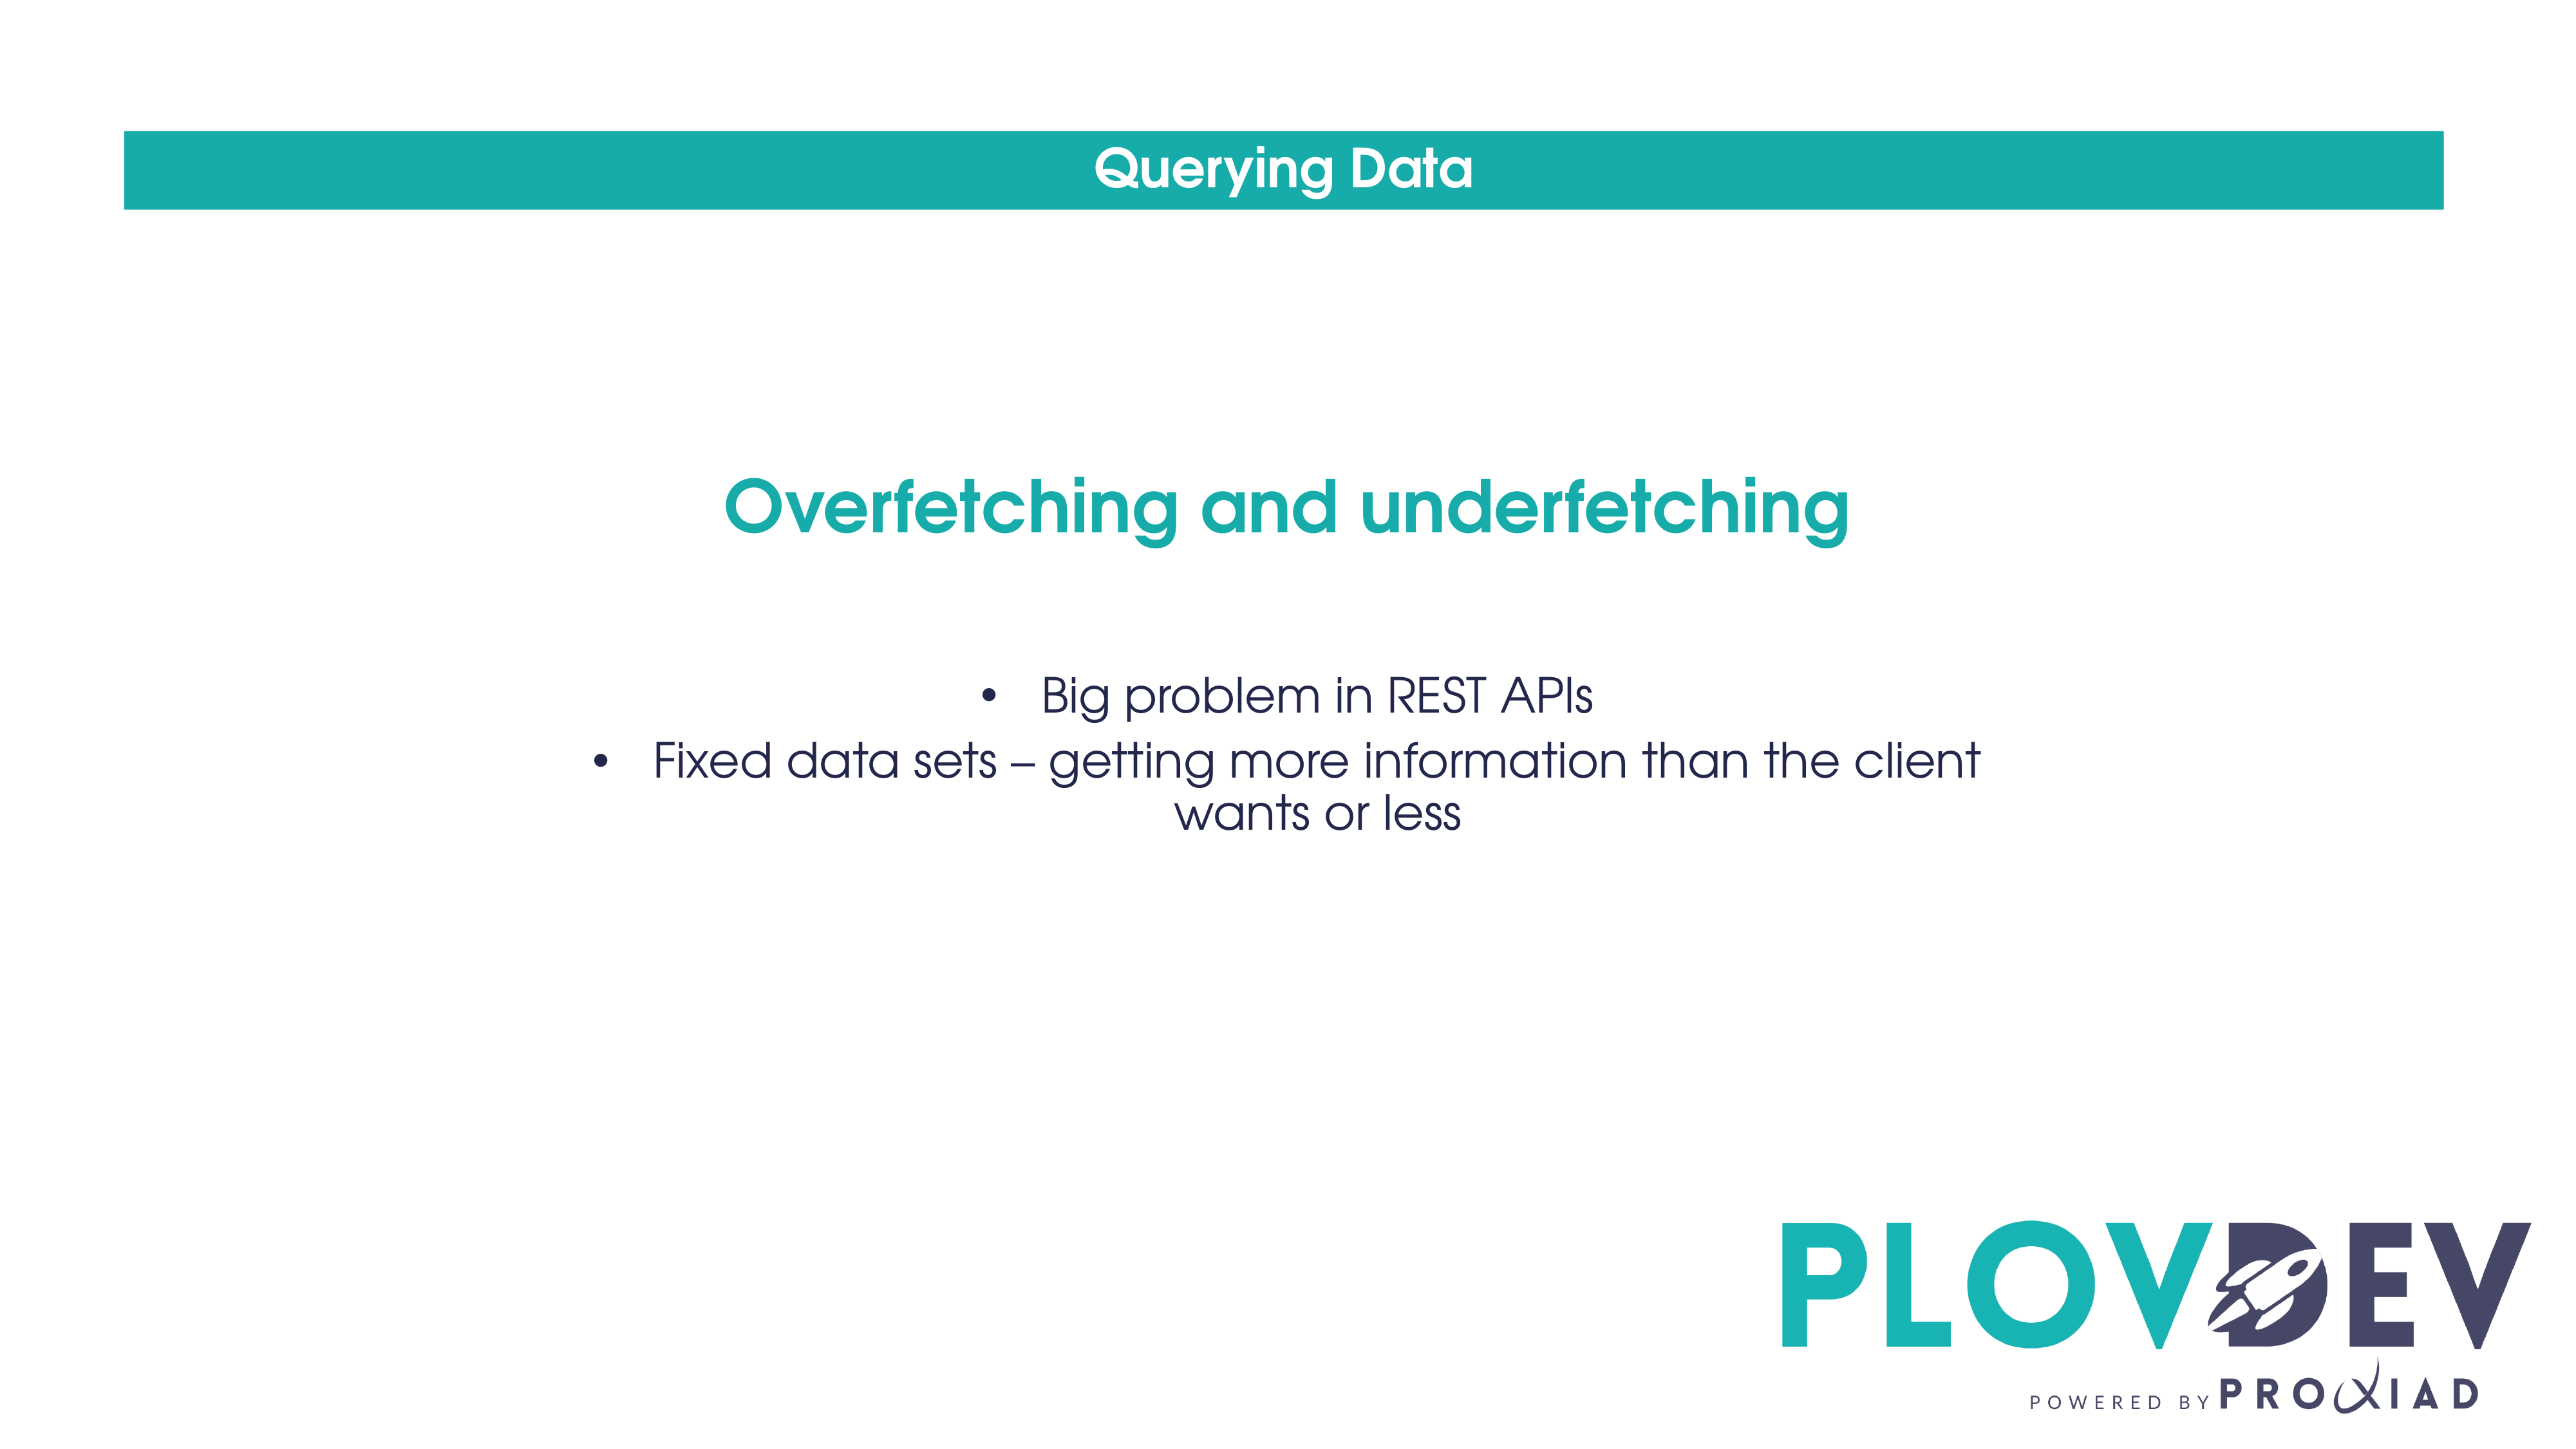

Querying Data
Overfetching and underfetching
Big problem in REST APIs
Fixed data sets – getting more information than the client wants or less